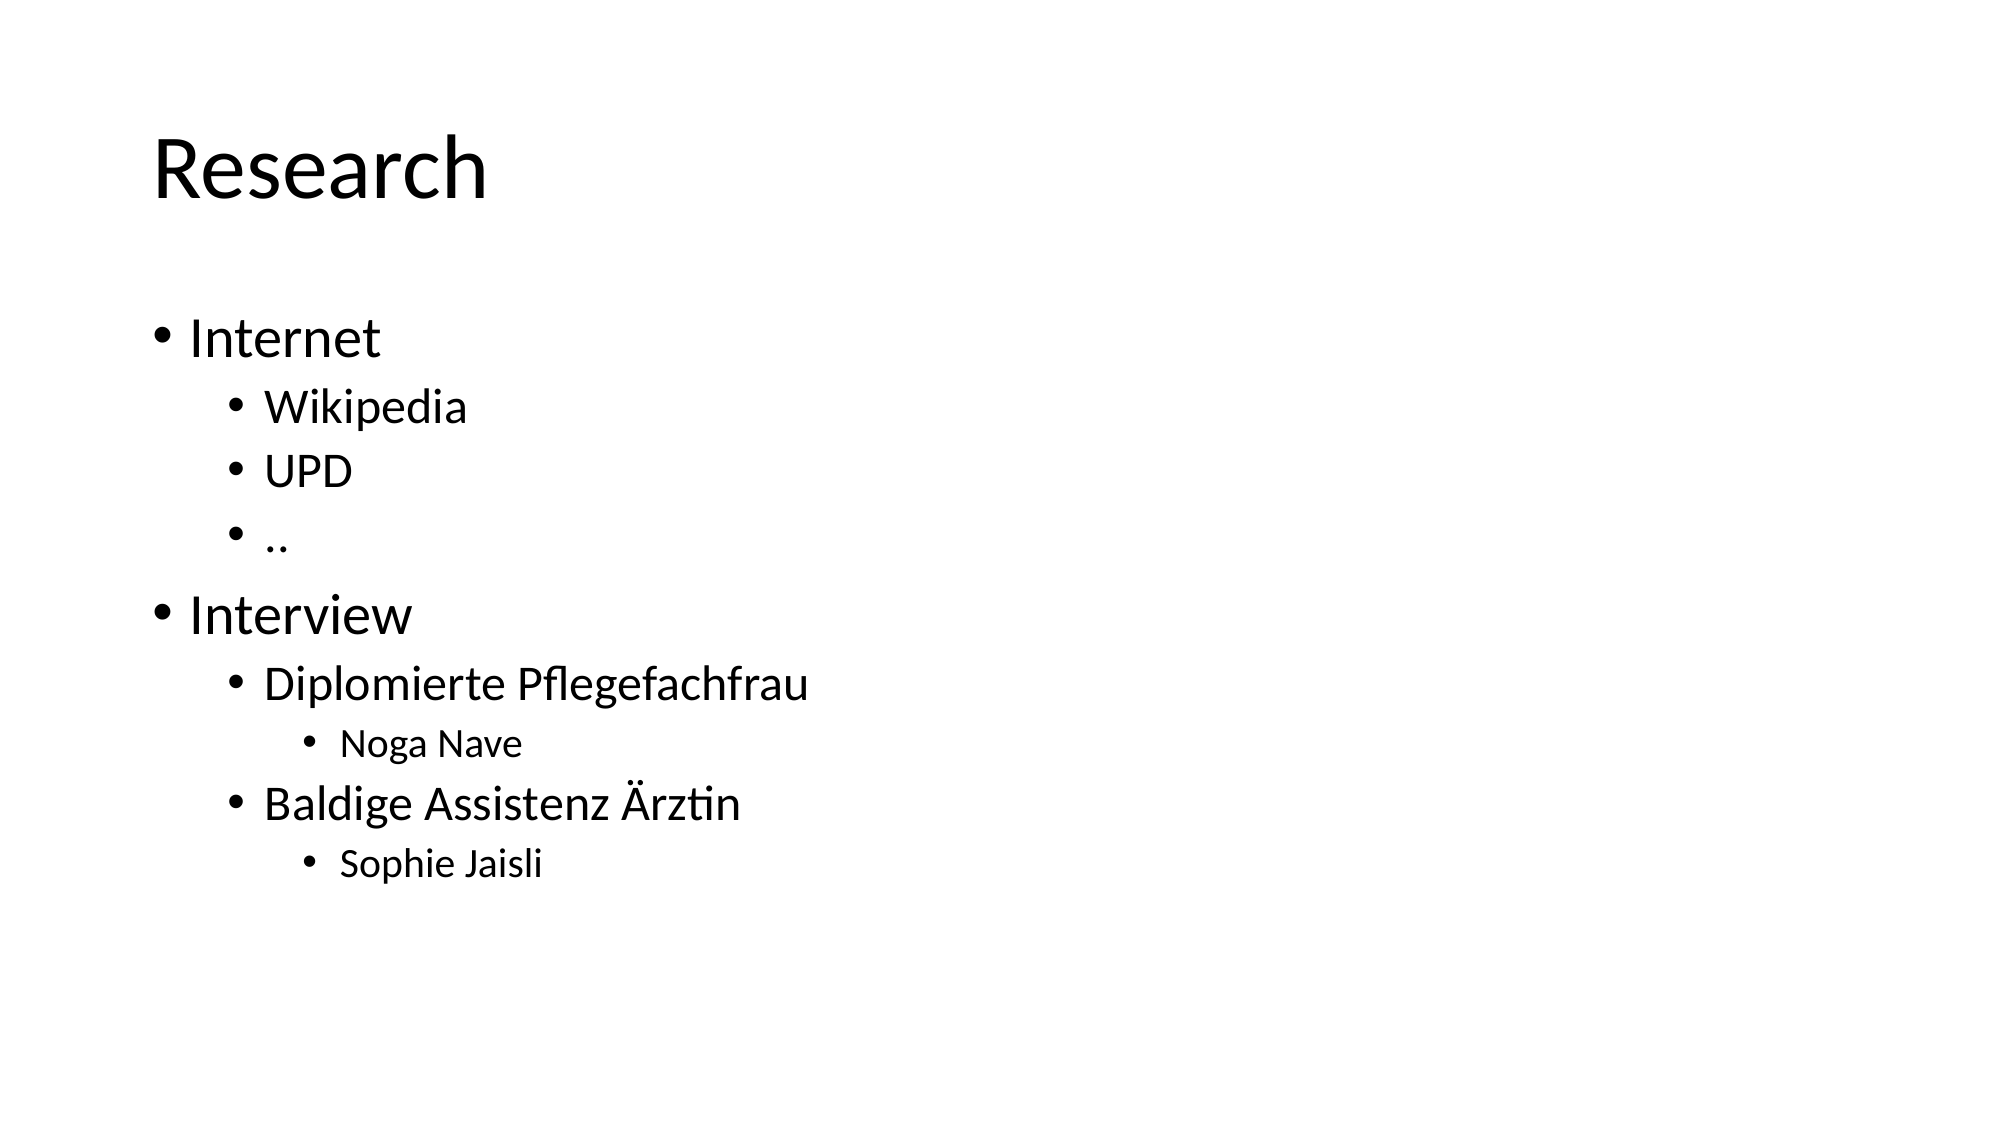

# Research
Internet
Wikipedia
UPD
..
Interview
Diplomierte Pflegefachfrau
Noga Nave
Baldige Assistenz Ärztin
Sophie Jaisli